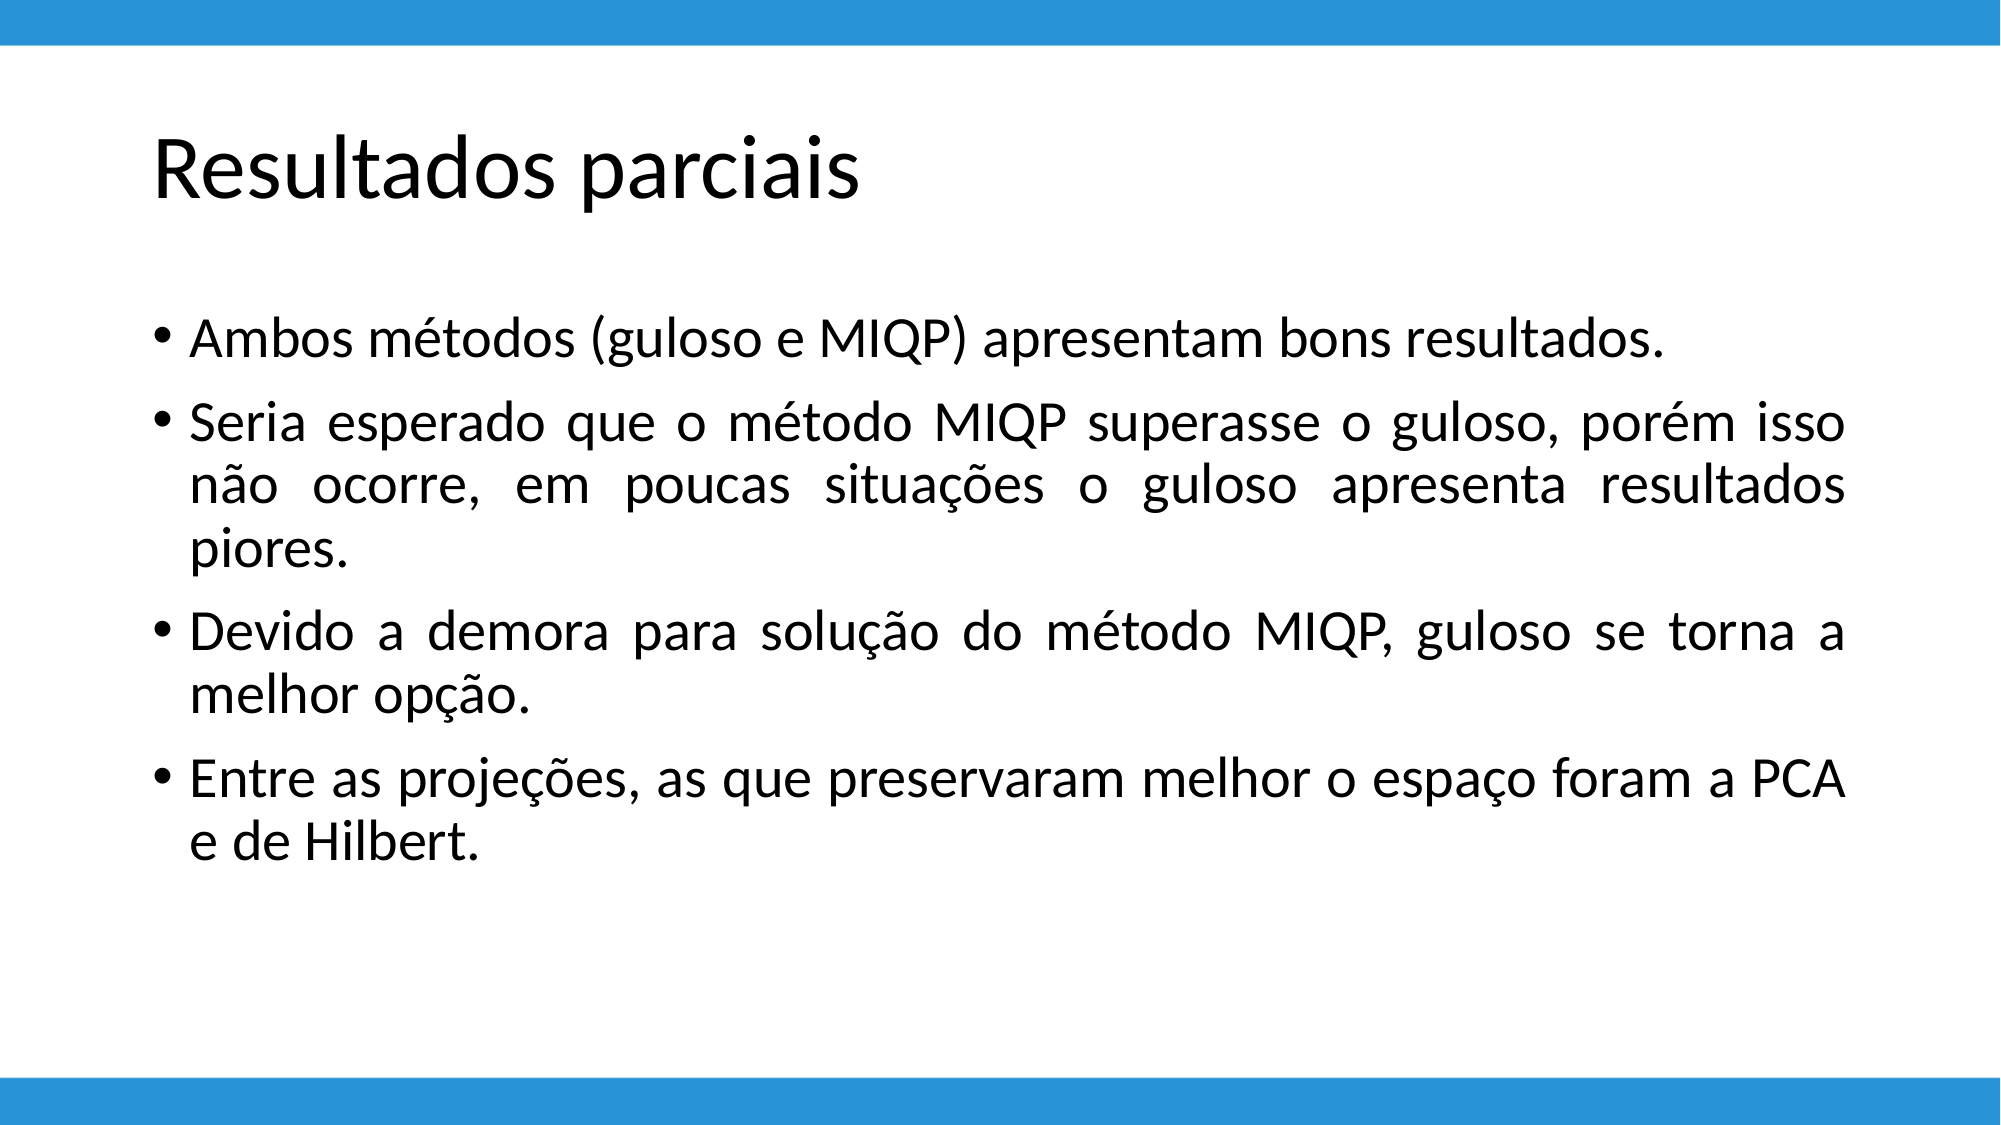

# Resultados parciais
Ambos métodos (guloso e MIQP) apresentam bons resultados.
Seria esperado que o método MIQP superasse o guloso, porém isso não ocorre, em poucas situações o guloso apresenta resultados piores.
Devido a demora para solução do método MIQP, guloso se torna a melhor opção.
Entre as projeções, as que preservaram melhor o espaço foram a PCA e de Hilbert.